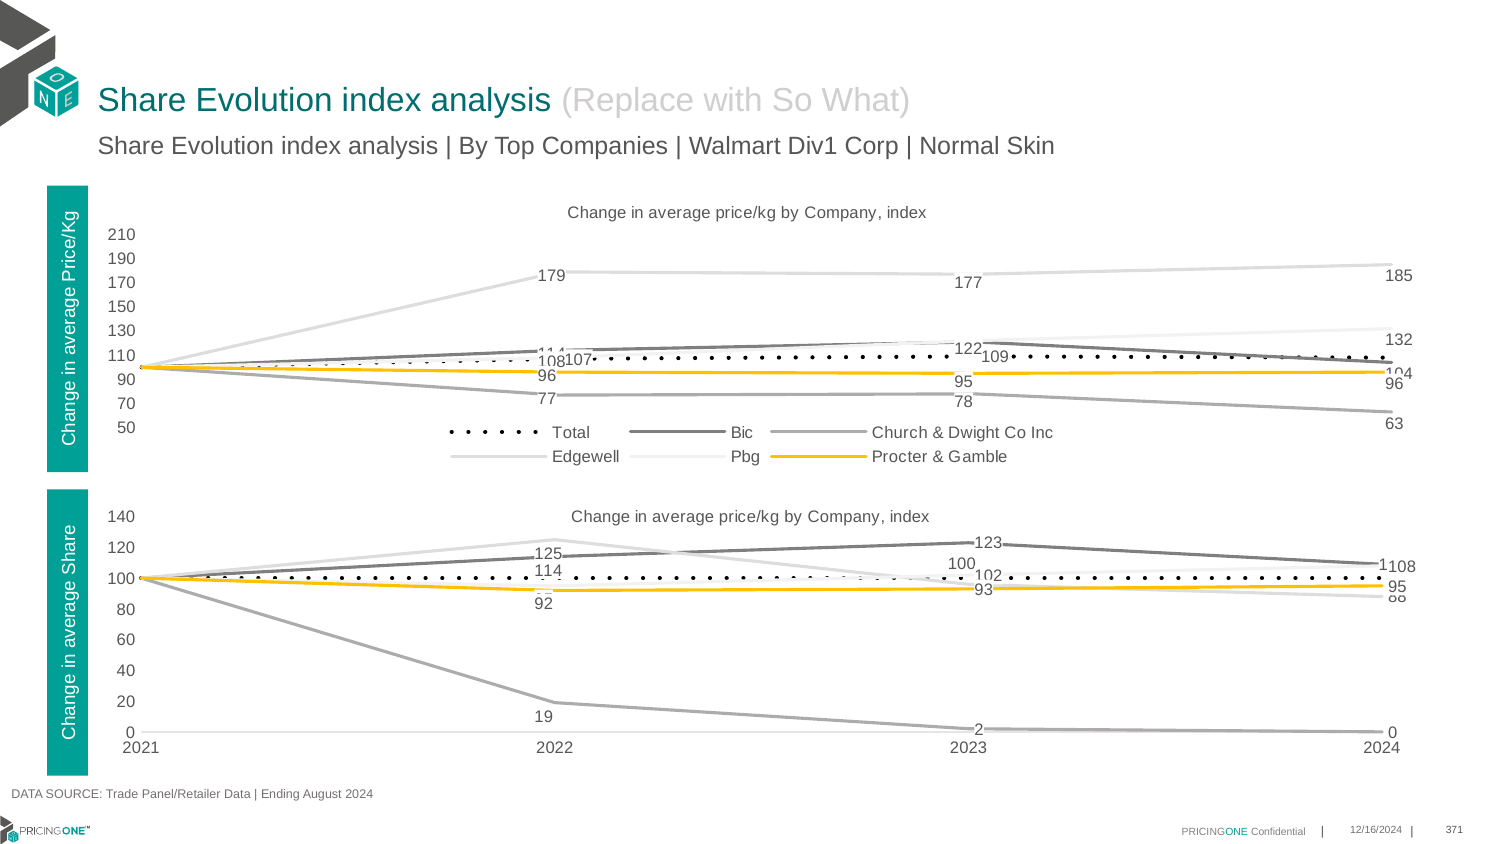

# Share Evolution index analysis (Replace with So What)
Share Evolution index analysis | By Top Companies | Walmart Div1 Corp | Normal Skin

### Chart: Change in average price/kg by Company, index

| Category | Total | Bic | Church & Dwight Co Inc | Edgewell | Pbg | Procter & Gamble |
|---|---|---|---|---|---|---|
| 2021 | 100.0 | 100.0 | 100.0 | 100.0 | 100.0 | 100.0 |
| 2022 | 107.0 | 114.0 | 77.0 | 179.0 | 108.0 | 96.0 |
| 2023 | 109.0 | 121.0 | 78.0 | 177.0 | 122.0 | 95.0 |
| 2024 | 108.0 | 104.0 | 63.0 | 185.0 | 132.0 | 96.0 |
Change in average Price/Kg

### Chart: Change in average price/kg by Company, index

| Category | Total | Bic | Church & Dwight Co Inc | Edgewell | Pbg | Procter & Gamble |
|---|---|---|---|---|---|---|
| 2021 | 100.0 | 100.0 | 100.0 | 100.0 | 100.0 | 100.0 |
| 2022 | 100.0 | 114.0 | 19.0 | 125.0 | 95.0 | 92.0 |
| 2023 | 100.0 | 123.0 | 2.0 | 96.0 | 102.0 | 93.0 |
| 2024 | 100.0 | 109.0 | 0.0 | 88.0 | 108.0 | 95.0 |
Change in average Share
DATA SOURCE: Trade Panel/Retailer Data | Ending August 2024

12/16/2024
371